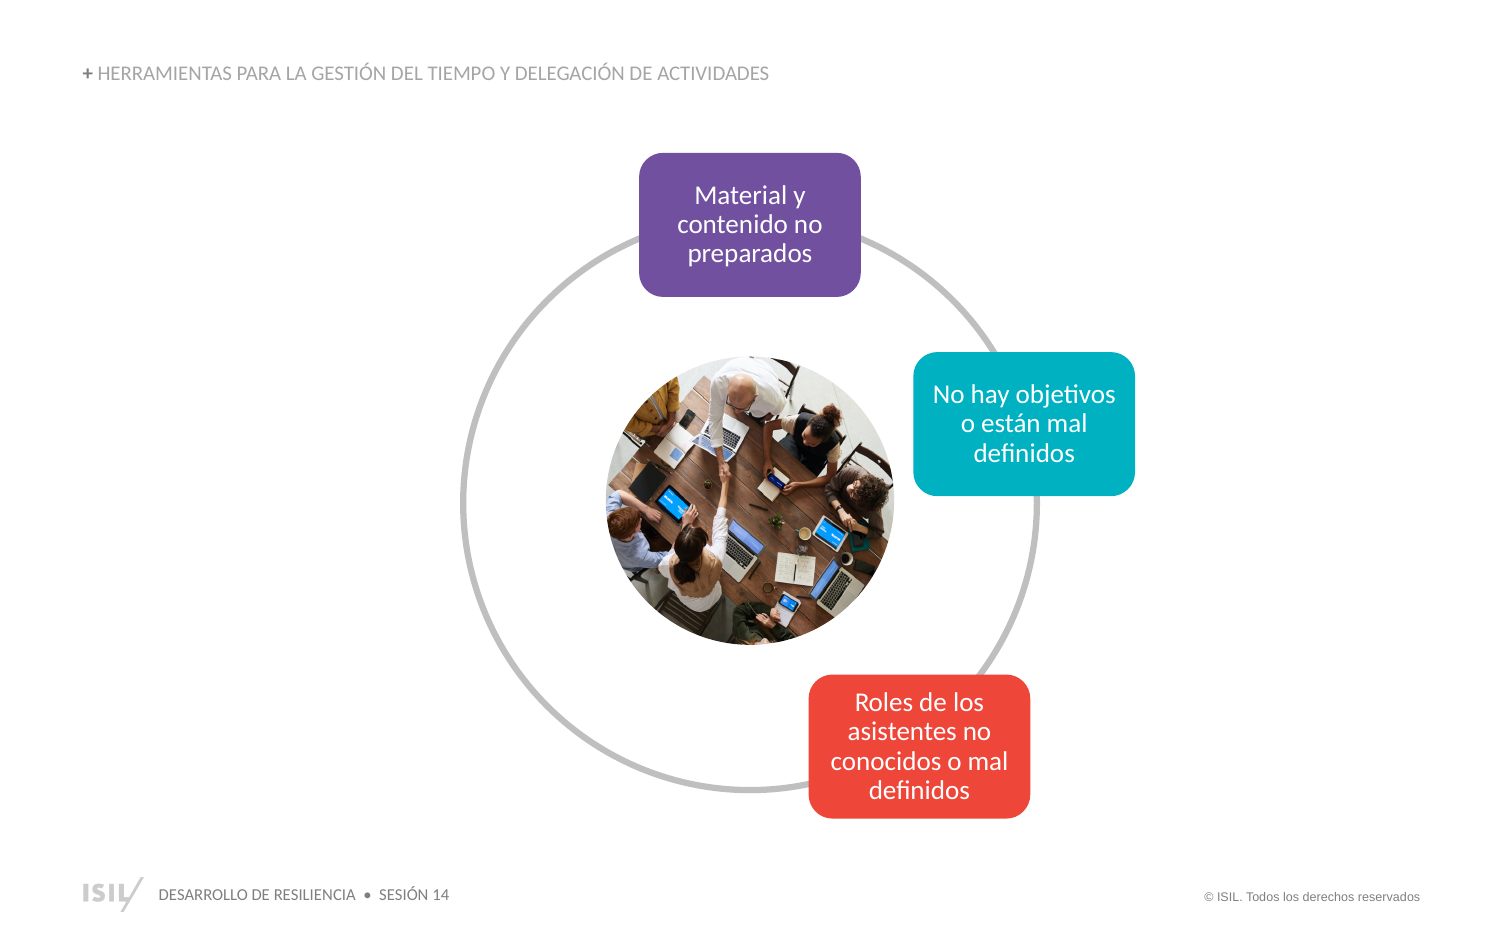

+ HERRAMIENTAS PARA LA GESTIÓN DEL TIEMPO Y DELEGACIÓN DE ACTIVIDADES
Material y contenido no preparados

No hay objetivos o están mal definidos

Roles de los asistentes no conocidos o mal definidos